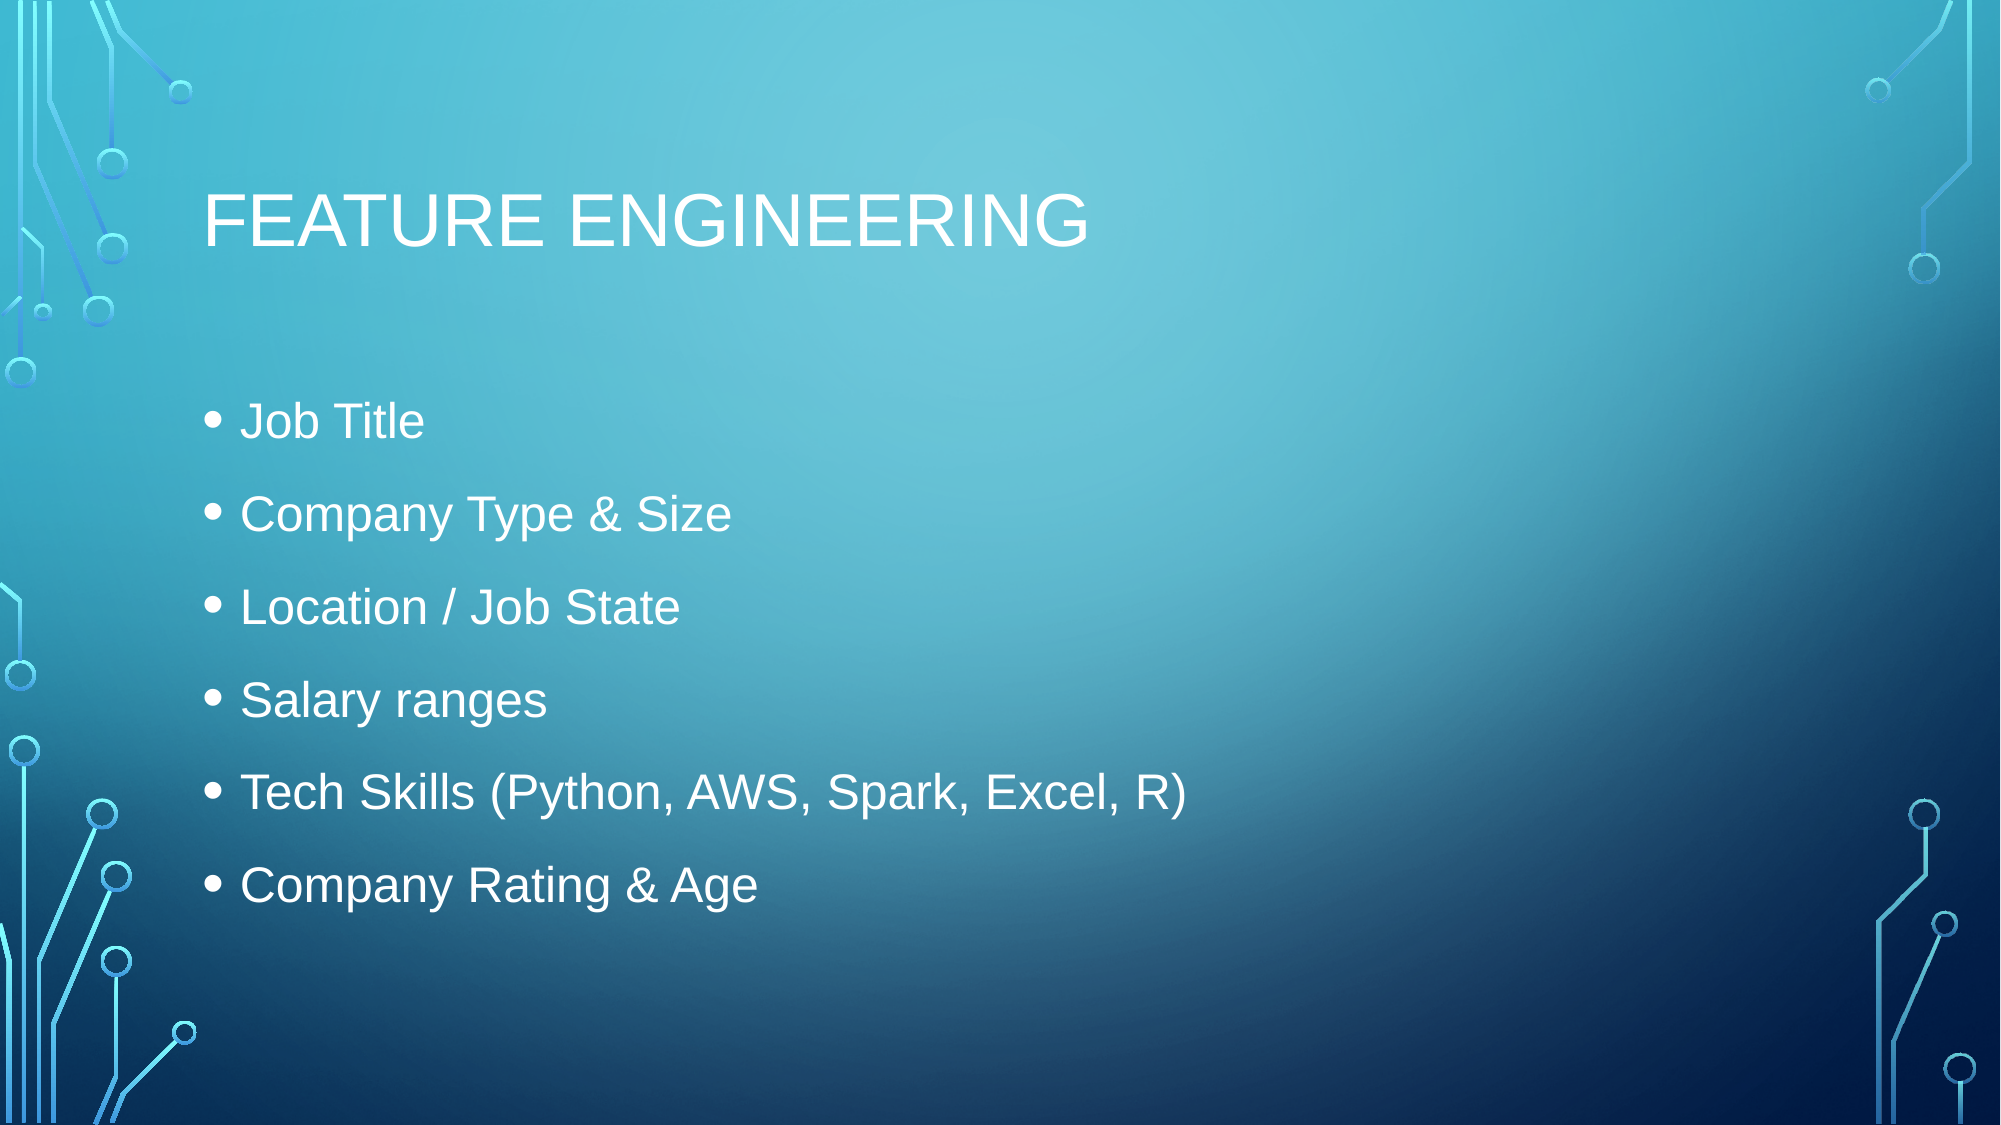

# Feature engineering
Job Title
Company Type & Size
Location / Job State
Salary ranges
Tech Skills (Python, AWS, Spark, Excel, R)
Company Rating & Age